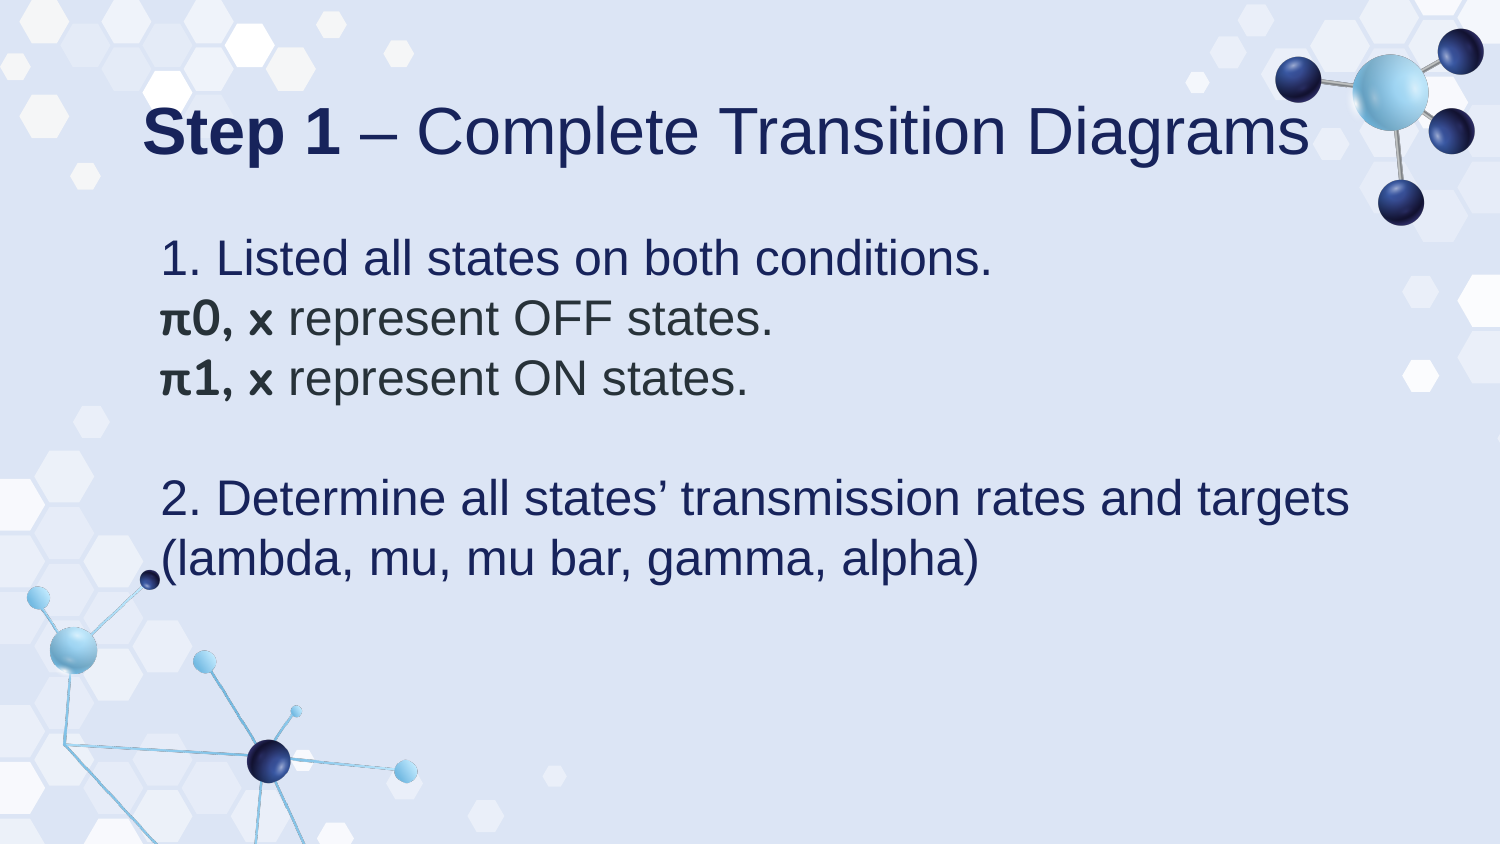

# Step 1 – Complete Transition Diagrams
1. Listed all states on both conditions.
π0, x represent OFF states.
π1, x represent ON states.

2. Determine all states’ transmission rates and targets (lambda, mu, mu bar, gamma, alpha)